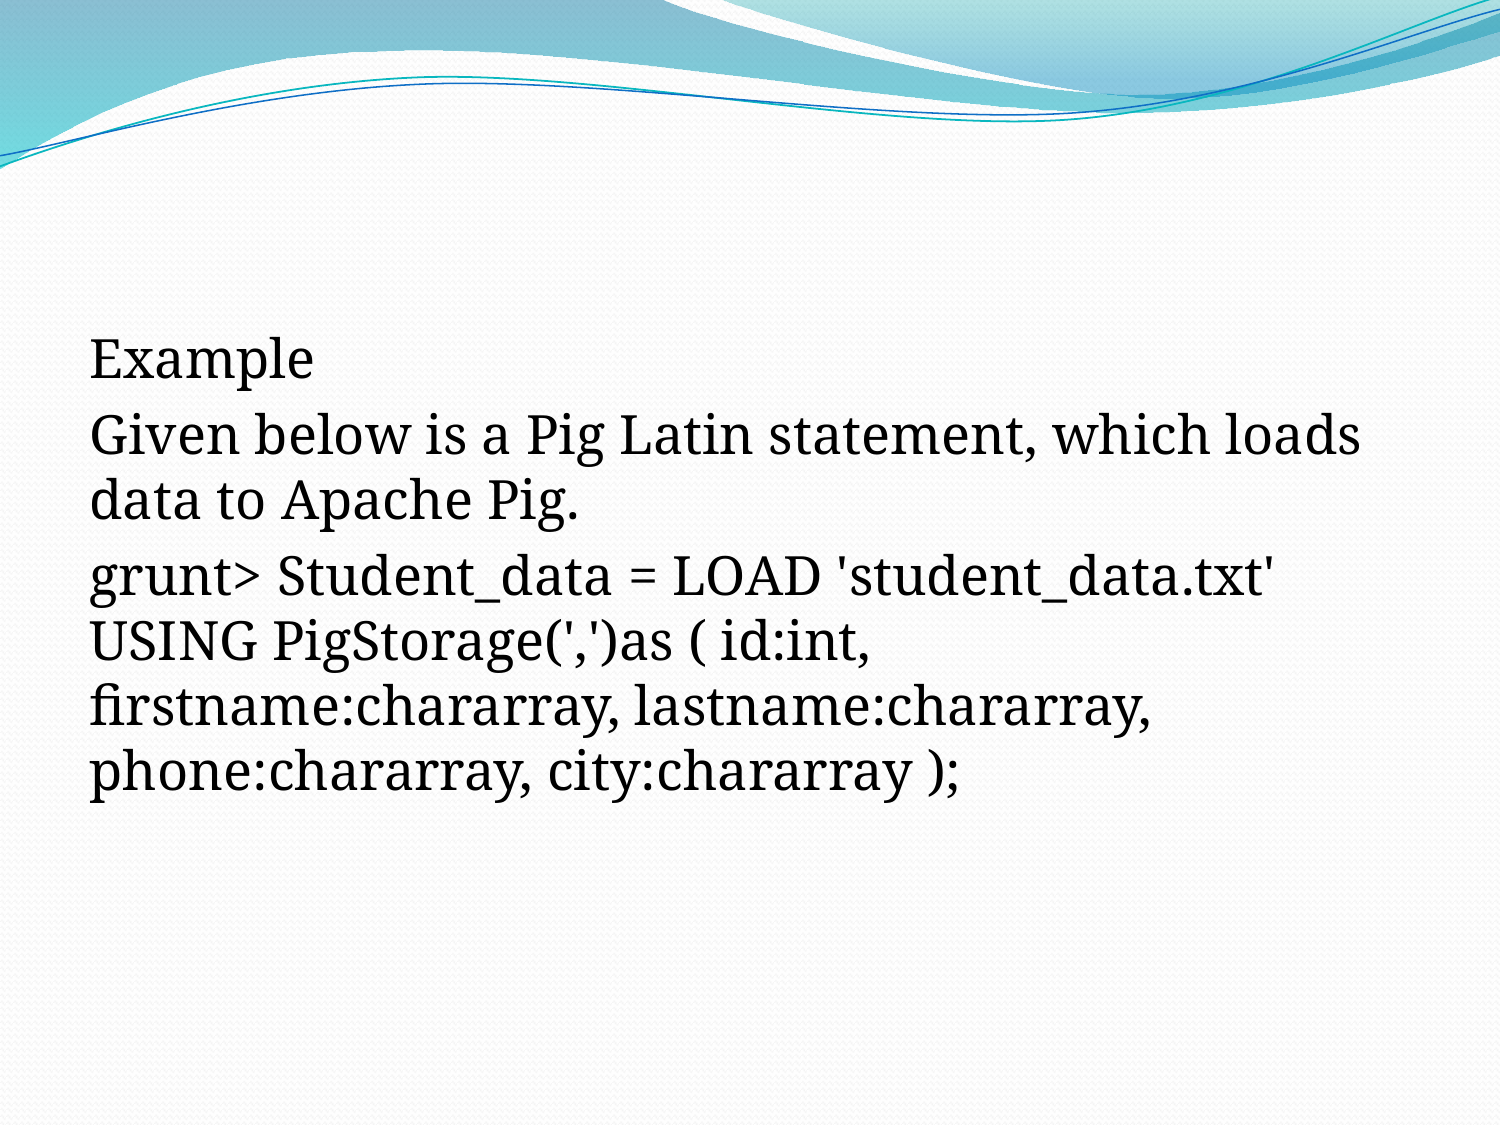

#
Example
Given below is a Pig Latin statement, which loads data to Apache Pig.
grunt> Student_data = LOAD 'student_data.txt' USING PigStorage(',')as ( id:int, firstname:chararray, lastname:chararray, phone:chararray, city:chararray );